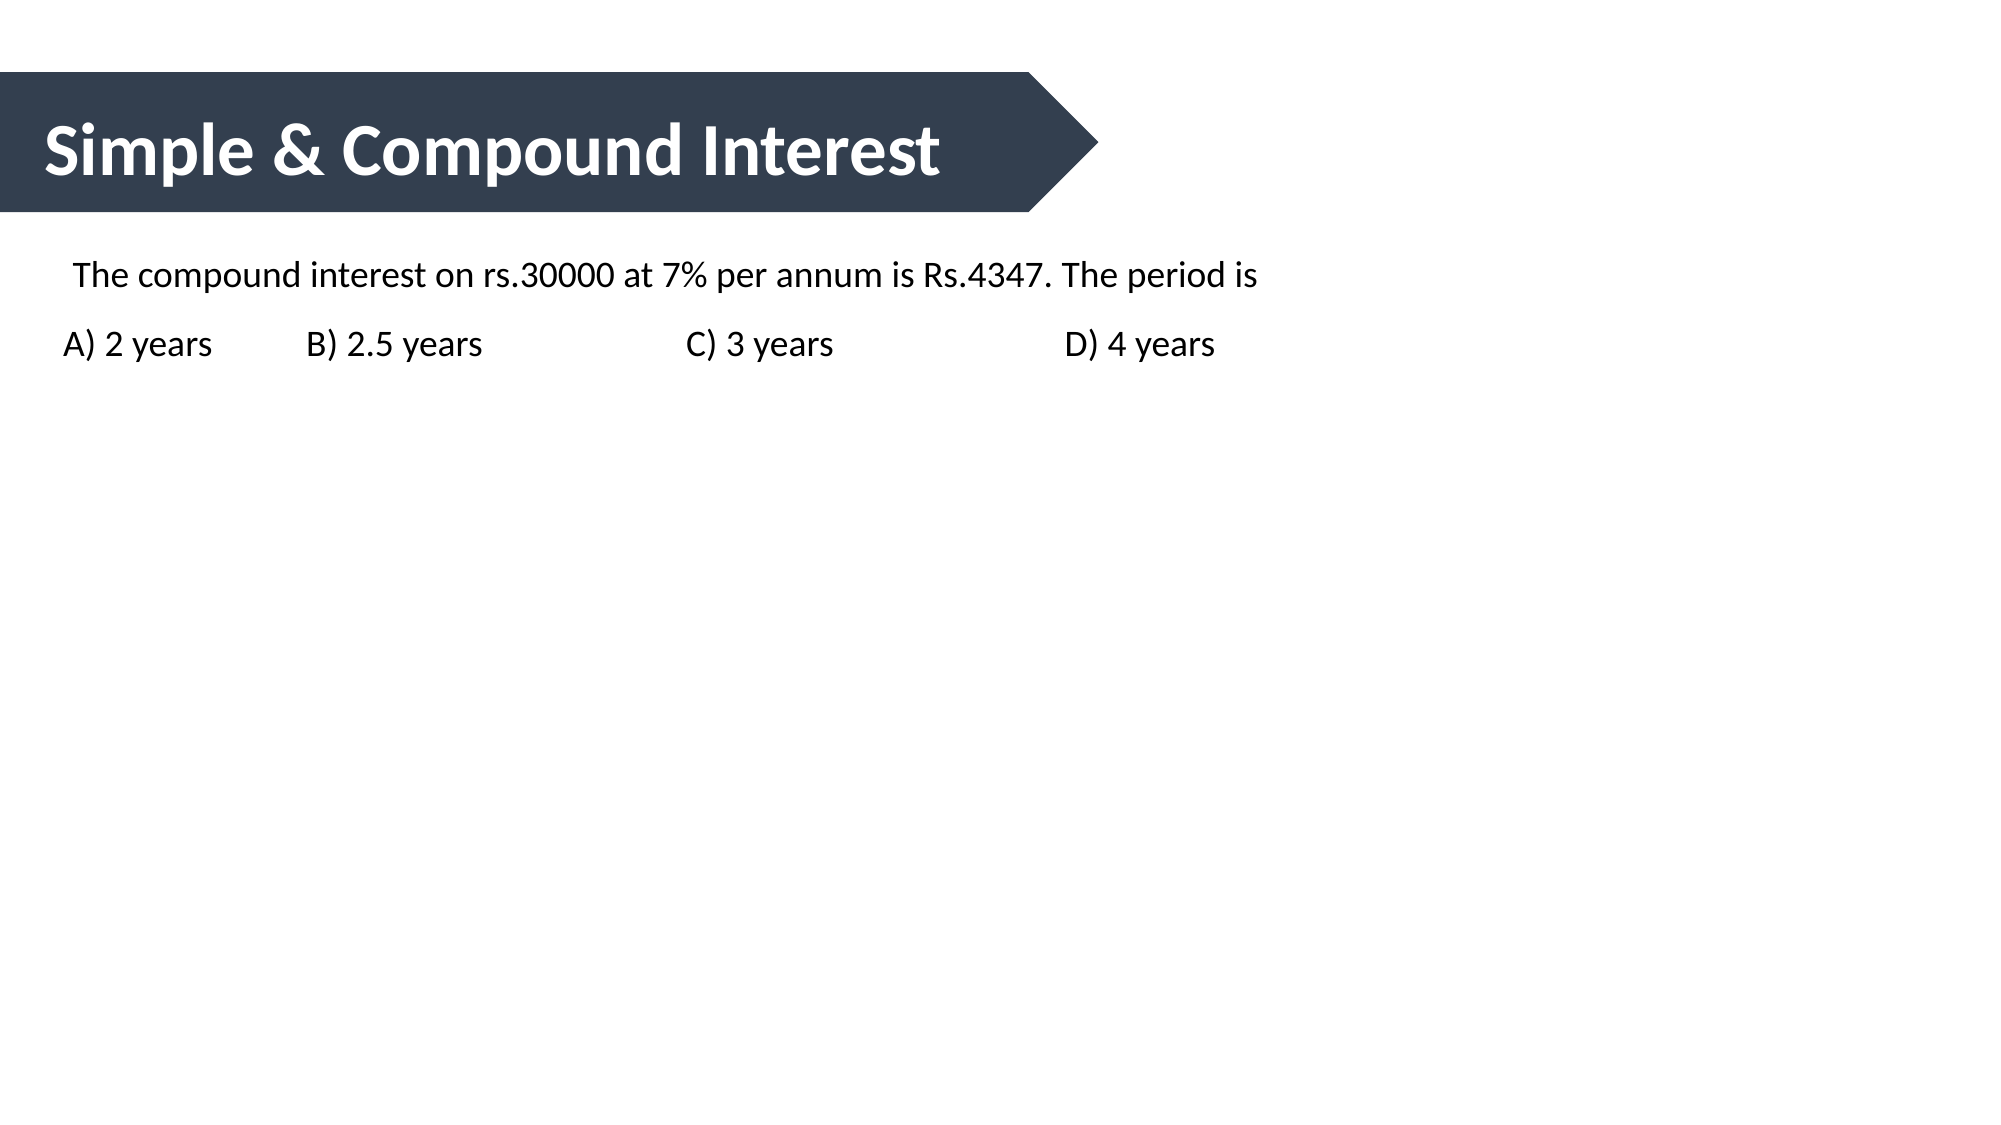

Simple & Compound Interest
 The compound interest on rs.30000 at 7% per annum is Rs.4347. The period is
A) 2 years	           B) 2.5 years                        C) 3 years	            D) 4 years